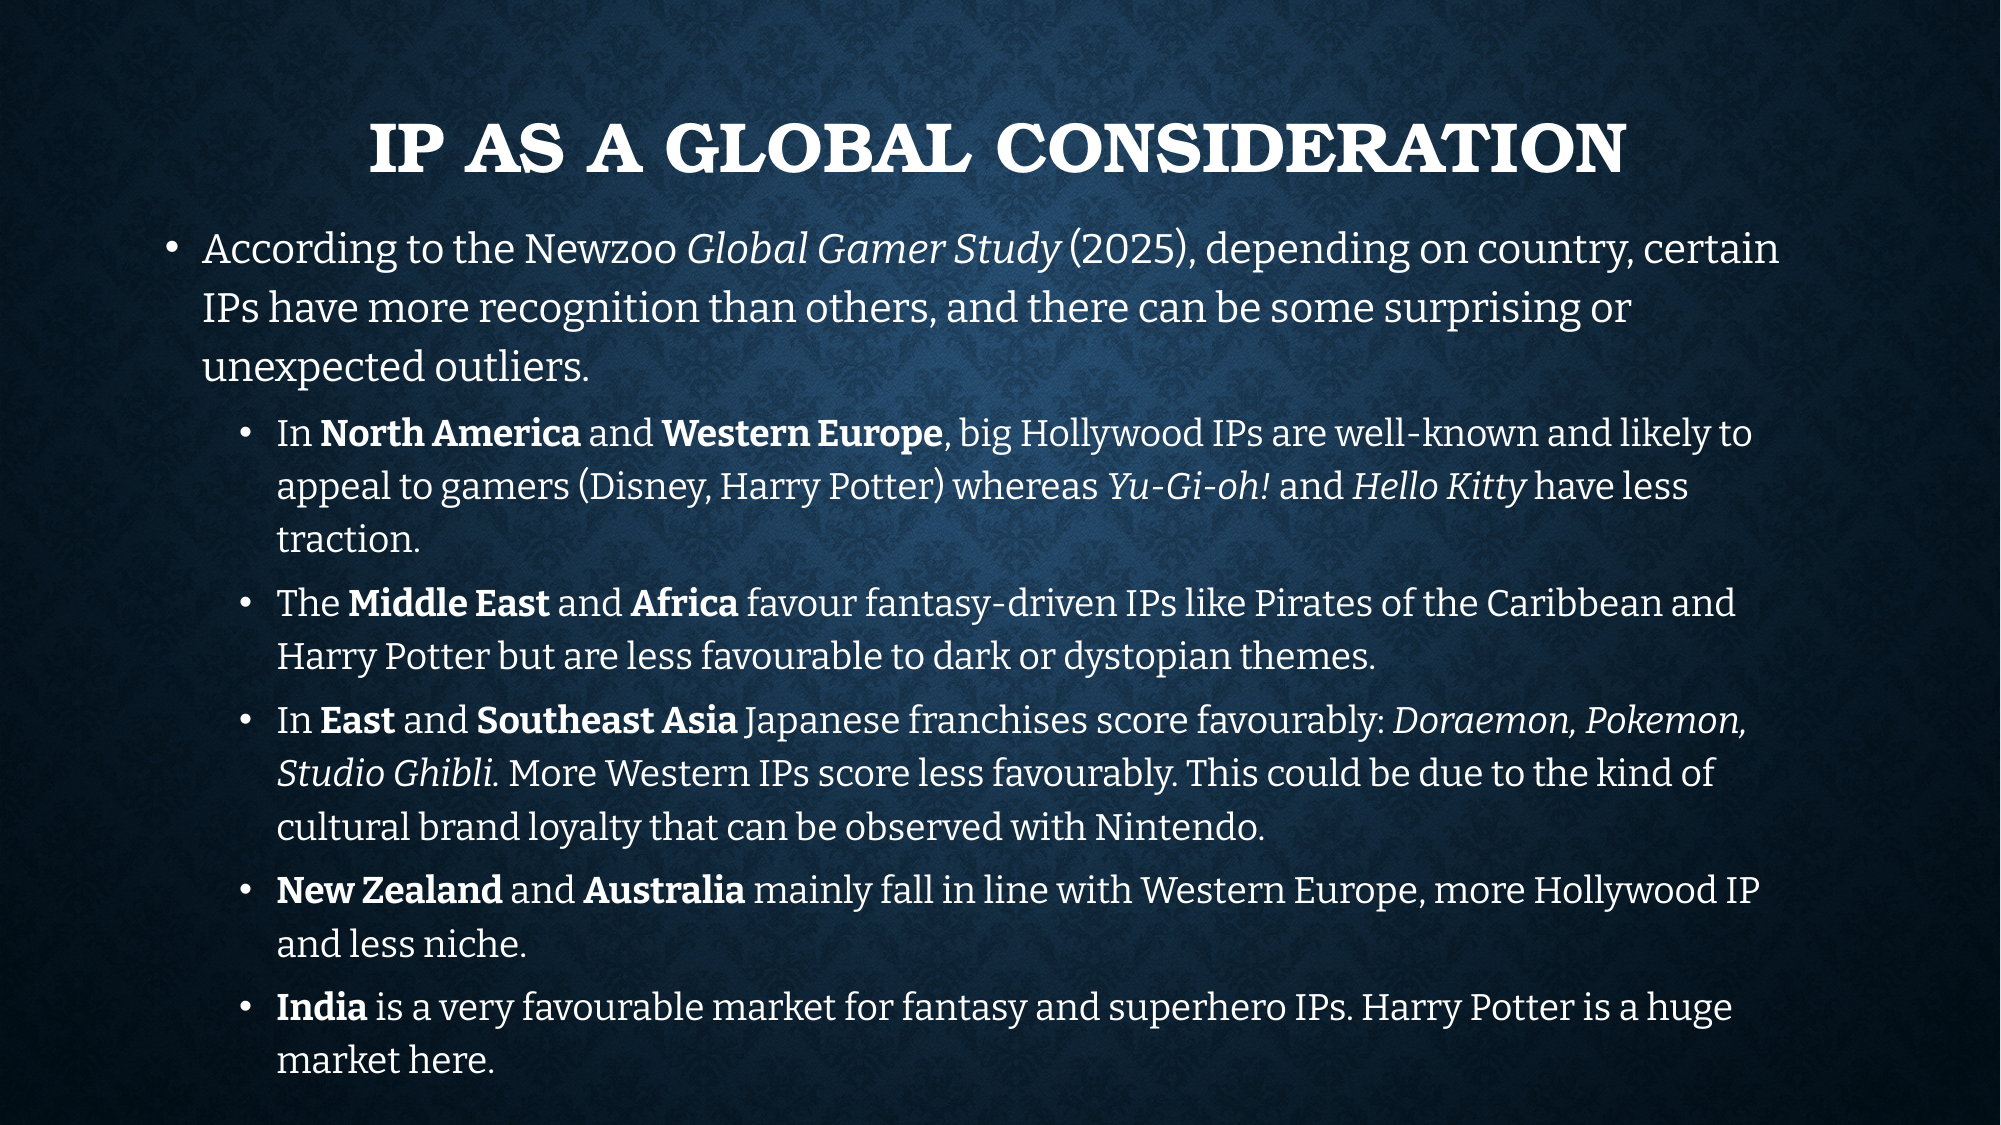

# IP as a global consideration
According to the Newzoo Global Gamer Study (2025), depending on country, certain IPs have more recognition than others, and there can be some surprising or unexpected outliers.
In North America and Western Europe, big Hollywood IPs are well-known and likely to appeal to gamers (Disney, Harry Potter) whereas Yu-Gi-oh! and Hello Kitty have less traction.
The Middle East and Africa favour fantasy-driven IPs like Pirates of the Caribbean and Harry Potter but are less favourable to dark or dystopian themes.
In East and Southeast Asia Japanese franchises score favourably: Doraemon, Pokemon, Studio Ghibli. More Western IPs score less favourably. This could be due to the kind of cultural brand loyalty that can be observed with Nintendo.
New Zealand and Australia mainly fall in line with Western Europe, more Hollywood IP and less niche.
India is a very favourable market for fantasy and superhero IPs. Harry Potter is a huge market here.